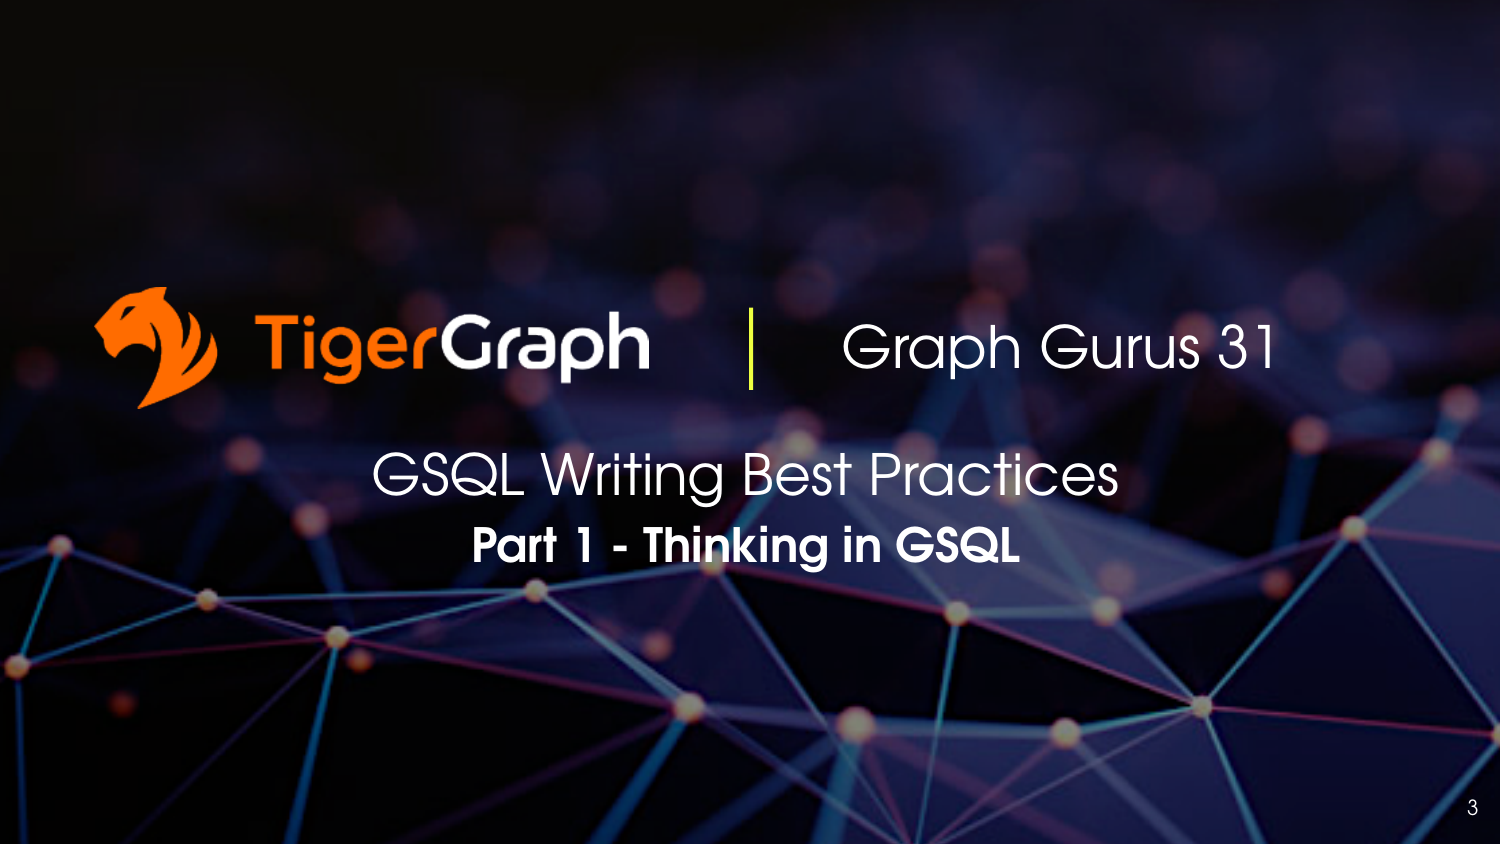

# Graph Gurus 31
GSQL Writing Best Practices
Part 1 - Thinking in GSQL
3